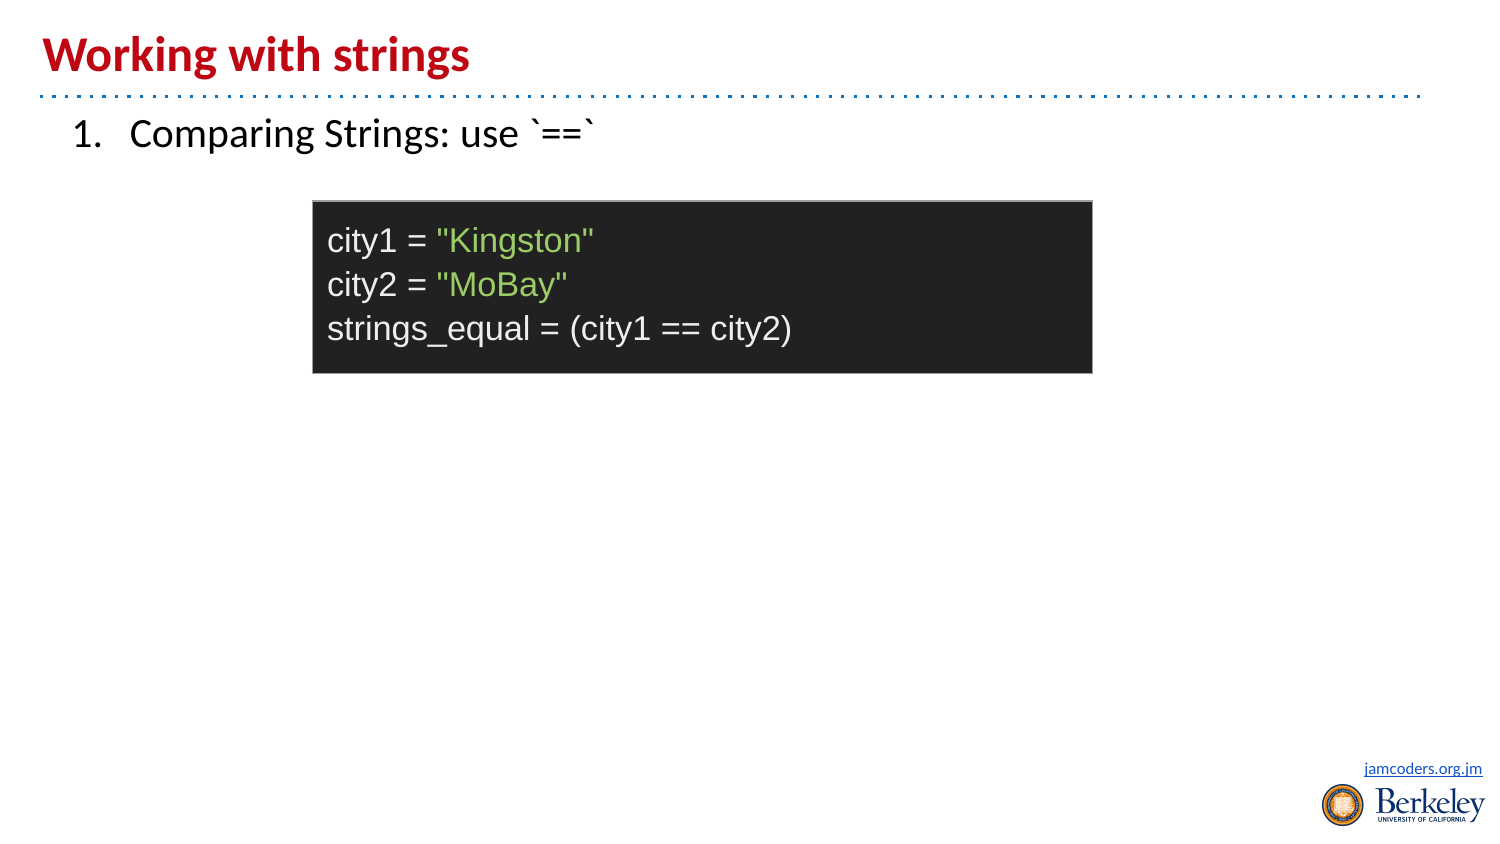

# Working with strings
Comparing Strings: use `==`

| city1 = "Kingston" city2 = "MoBay" strings\_equal = (city1 == city2) |
| --- |